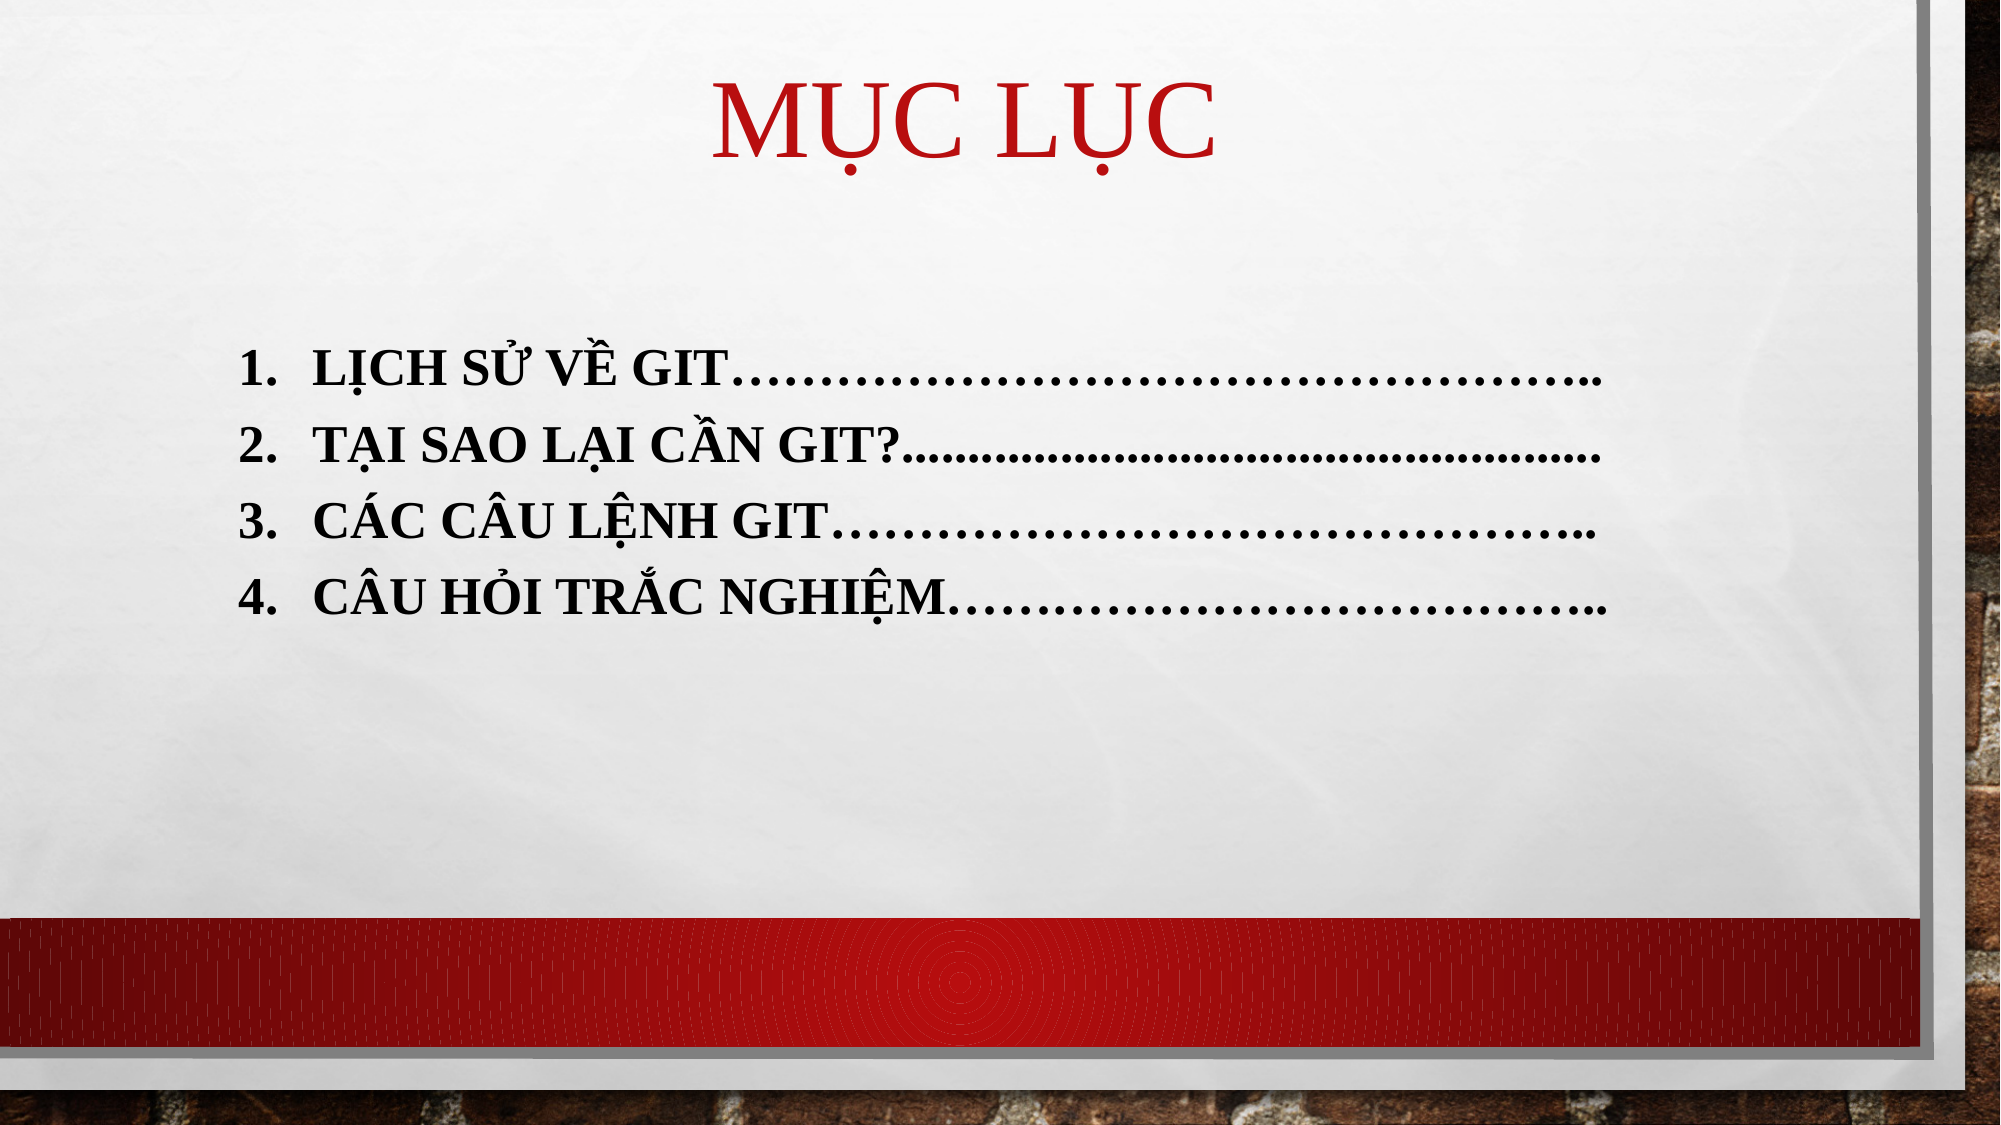

# Mục lục
Lịch sử về git…………………………………………..
Tại sao lại cần git?.....................................................
Các câu lệnh git……………………………………..
Câu hỏi trắc nghiệm………………………………..